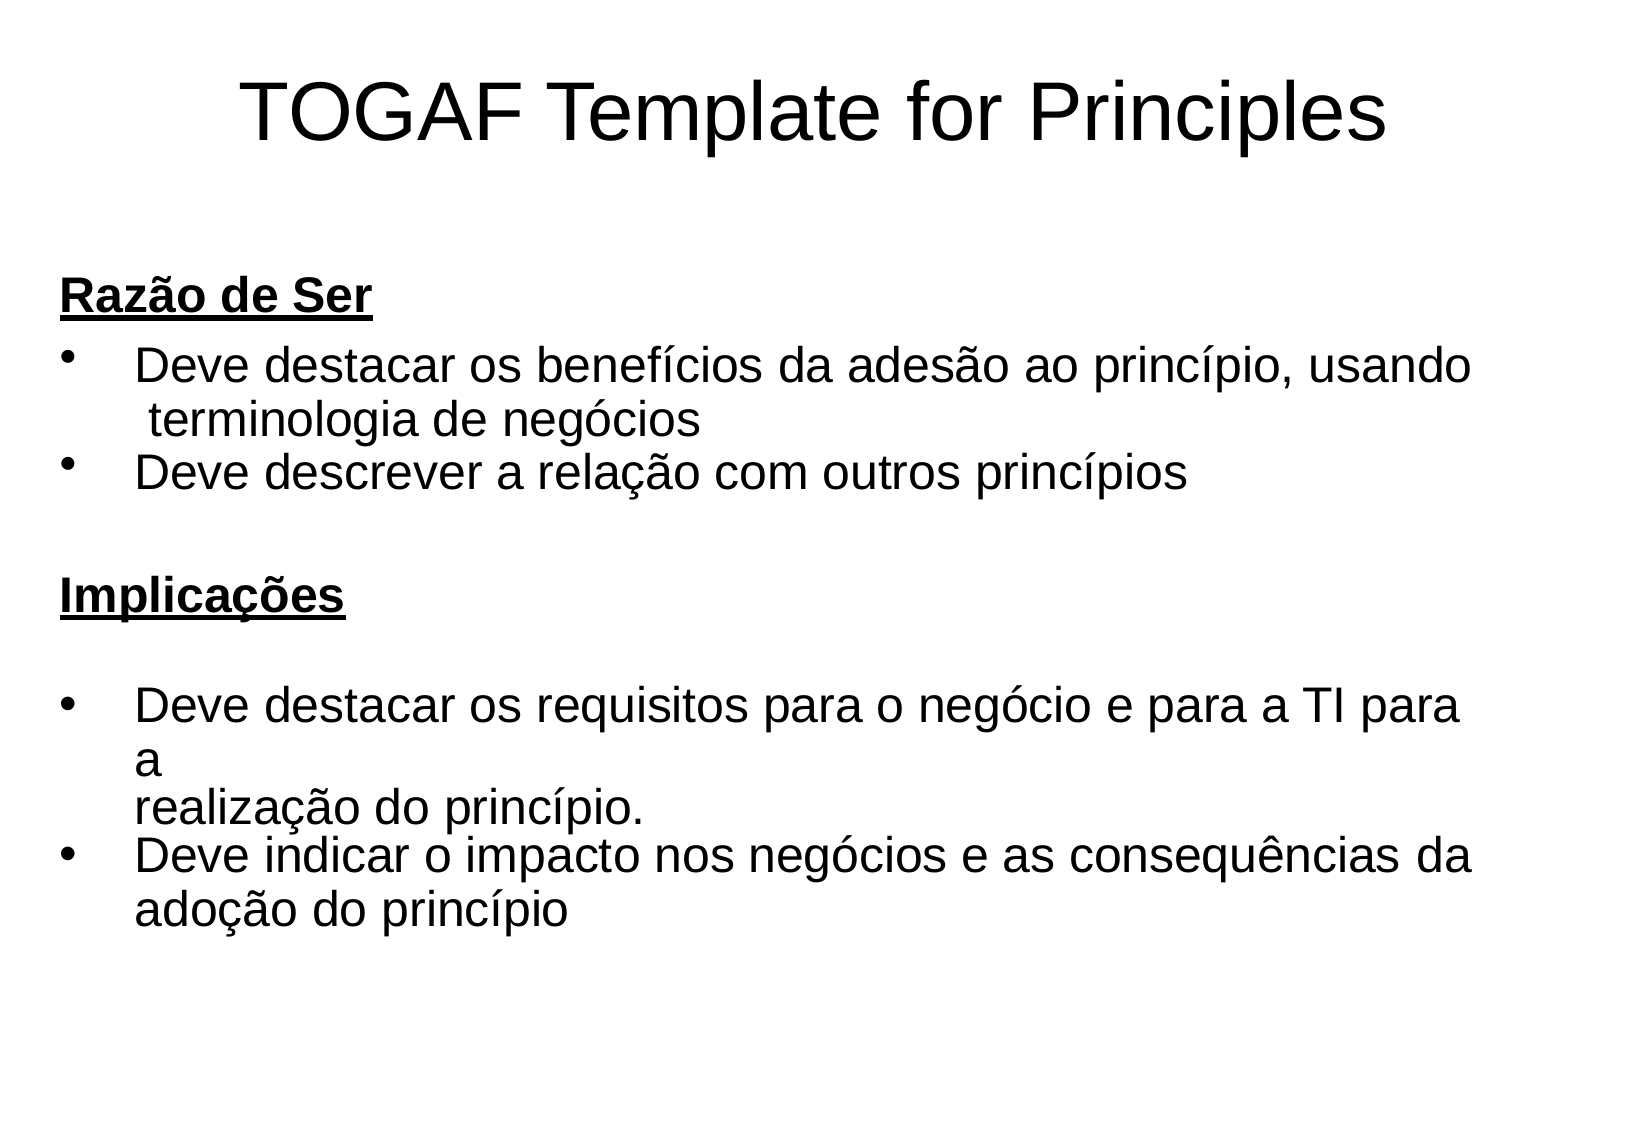

# TOGAF Template for Principles
Razão de Ser
Deve destacar os benefícios da adesão ao princípio, usando  terminologia de negócios
Deve descrever a relação com outros princípios

Implicações

Deve destacar os requisitos para o negócio e para a TI para a
realização do princípio.
Deve indicar o impacto nos negócios e as consequências da
adoção do princípio